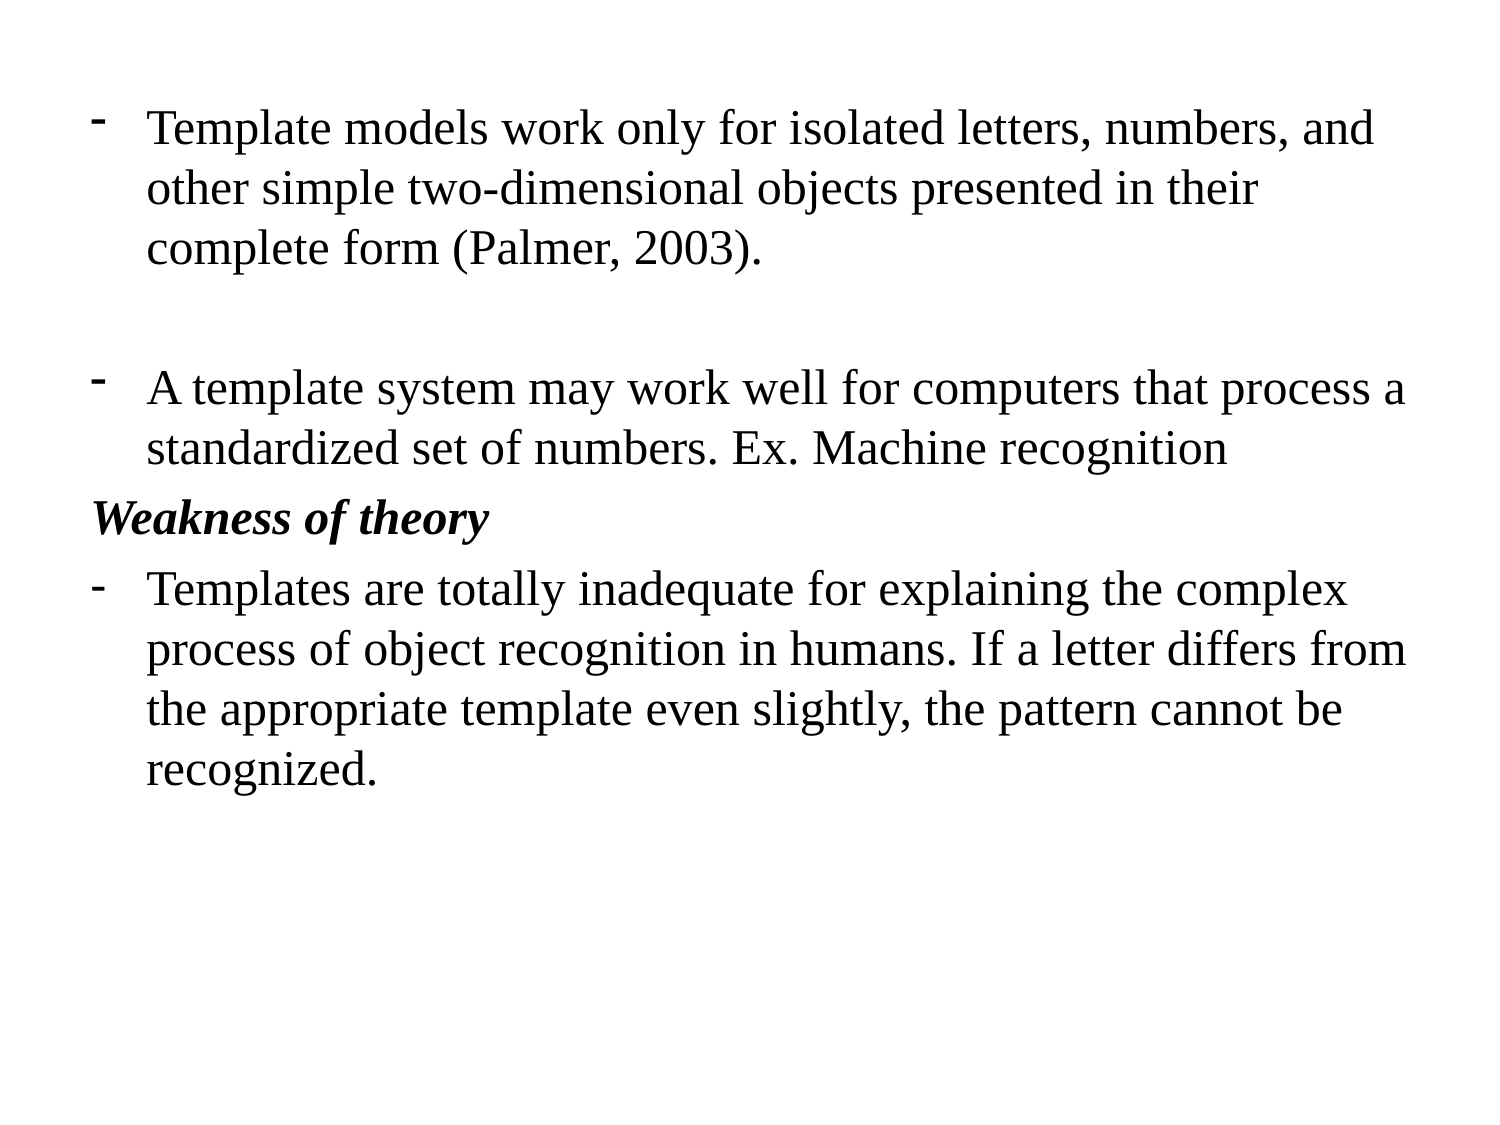

Template models work only for isolated letters, numbers, and other simple two-dimensional objects presented in their complete form (Palmer, 2003).

A template system may work well for computers that process a standardized set of numbers. Ex. Machine recognition
Weakness of theory
Templates are totally inadequate for explaining the complex process of object recognition in humans. If a letter differs from the appropriate template even slightly, the pattern cannot be recognized.